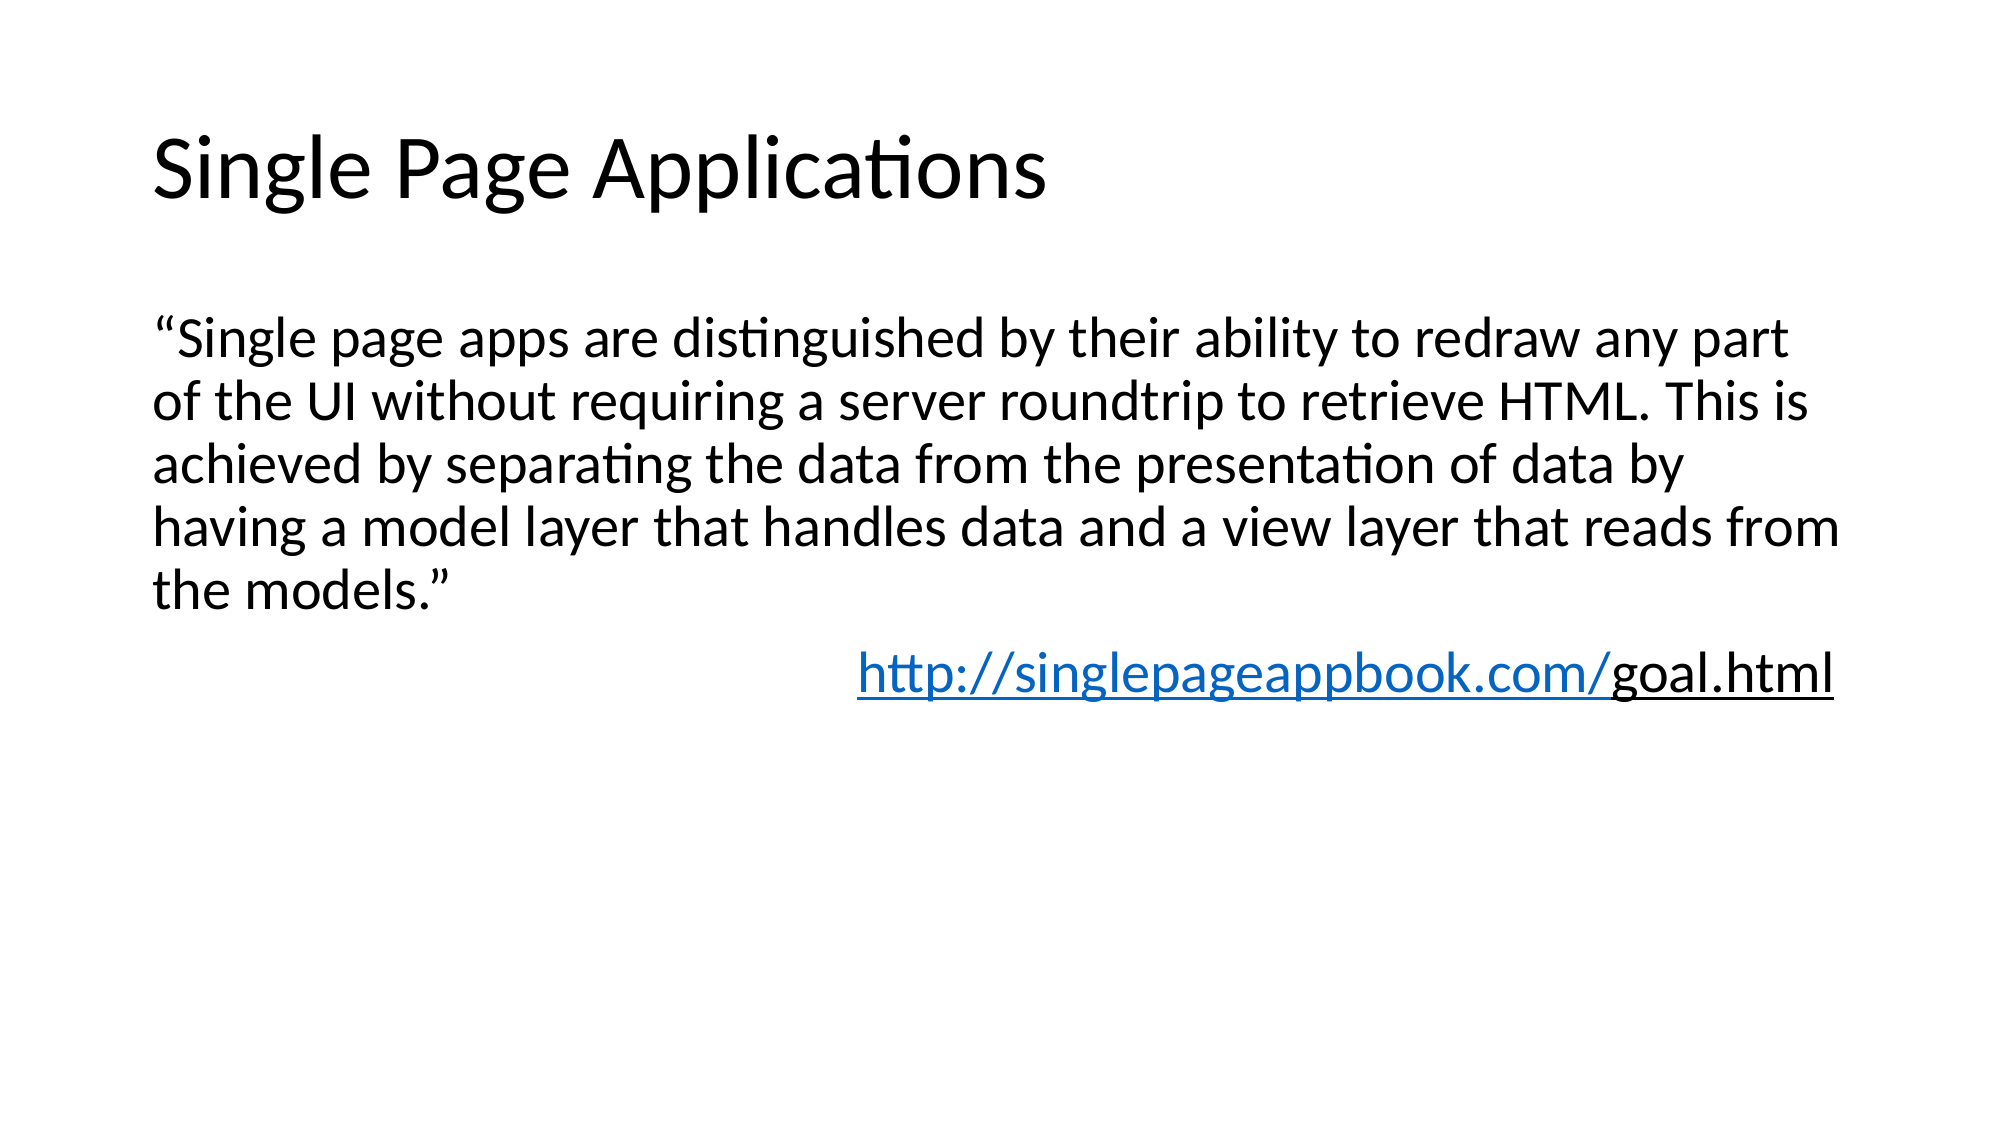

# Single Page Applications
“Single page apps are distinguished by their ability to redraw any part of the UI without requiring a server roundtrip to retrieve HTML. This is achieved by separating the data from the presentation of data by having a model layer that handles data and a view layer that reads from the models.”
http://singlepageappbook.com/goal.html